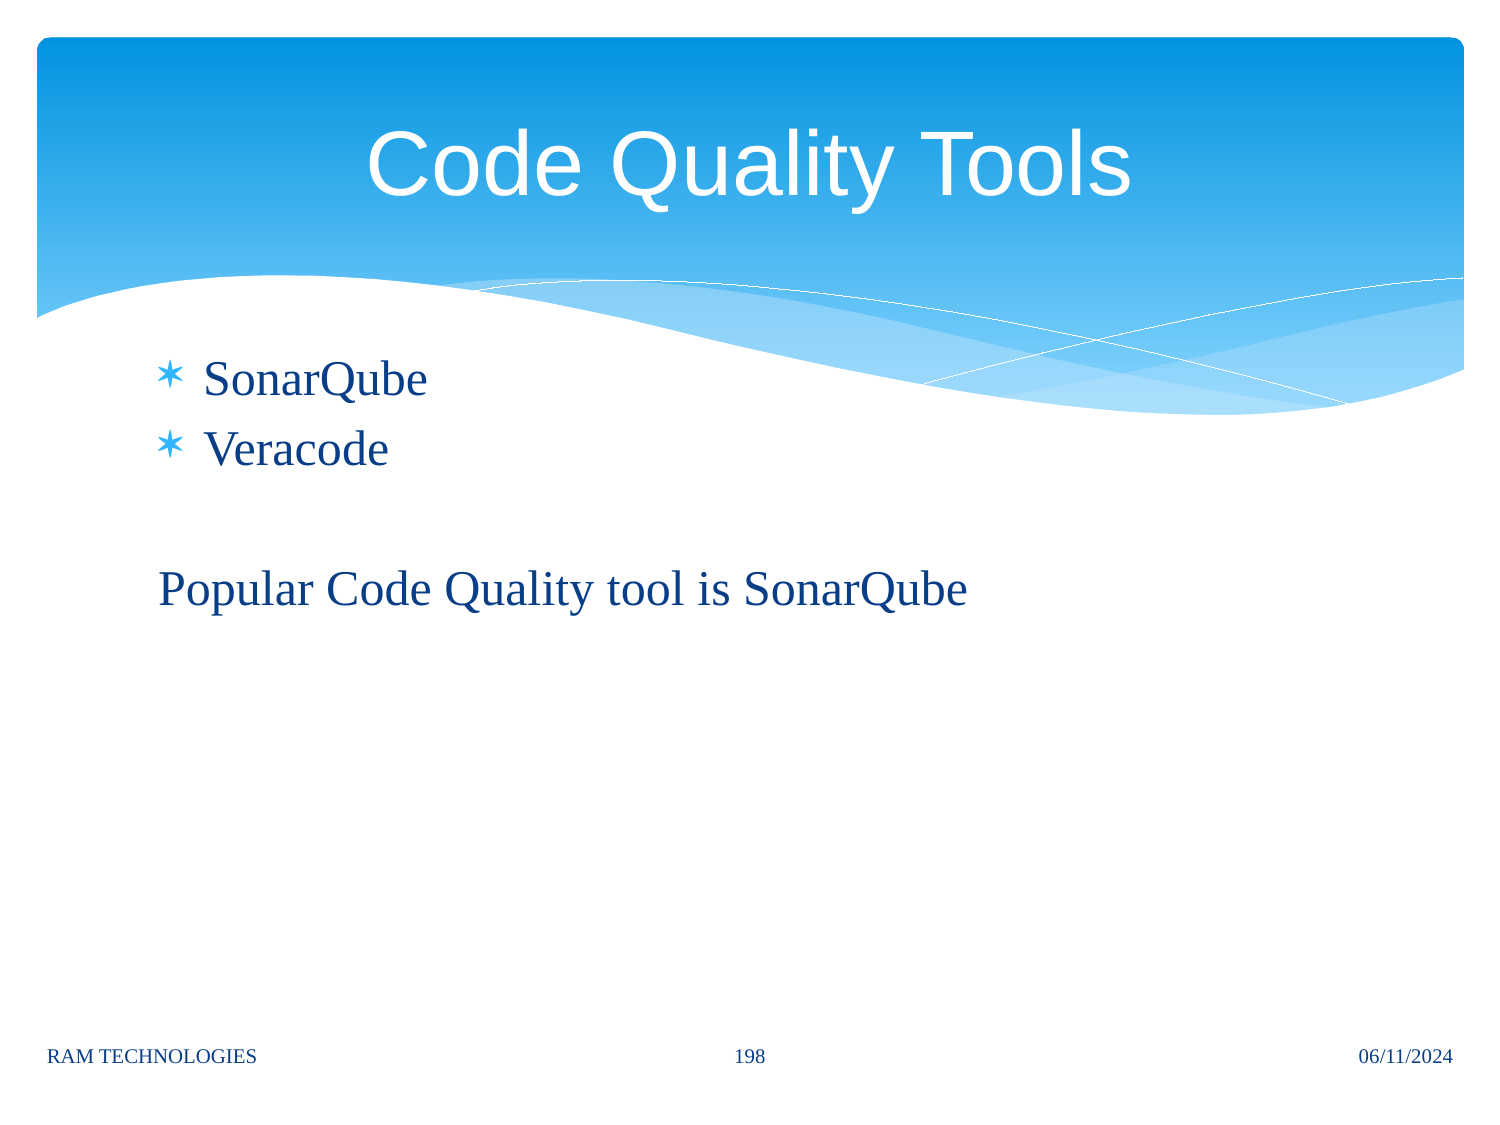

# Code Quality Tools
SonarQube
Veracode

Popular Code Quality tool is SonarQube

198
RAM TECHNOLOGIES
06/11/2024